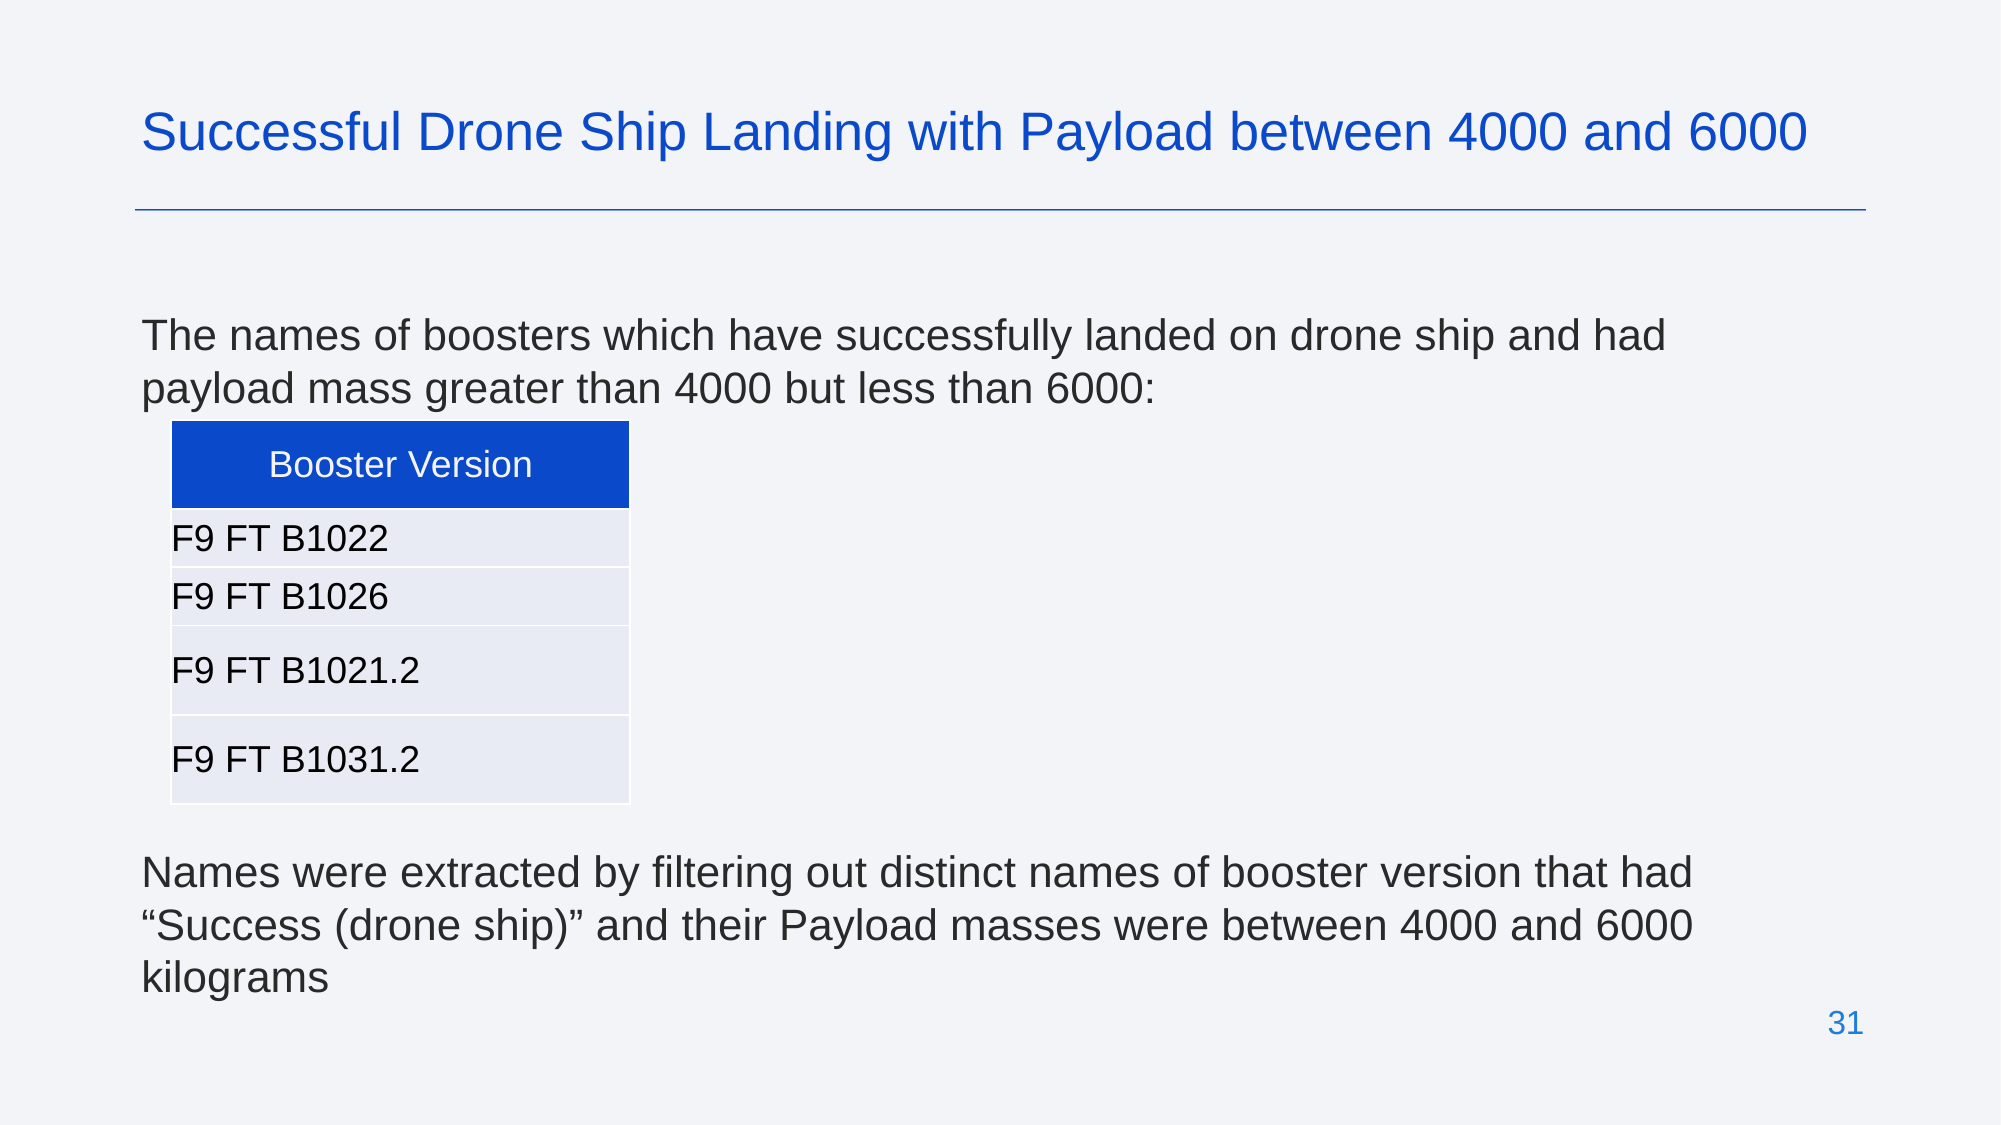

Successful Drone Ship Landing with Payload between 4000 and 6000
The names of boosters which have successfully landed on drone ship and had payload mass greater than 4000 but less than 6000:

Names were extracted by filtering out distinct names of booster version that had “Success (drone ship)” and their Payload masses were between 4000 and 6000 kilograms

| Booster Version |
| --- |
| F9 FT B1022 |
| F9 FT B1026 |
| F9 FT B1021.2 |
| F9 FT B1031.2 |
31